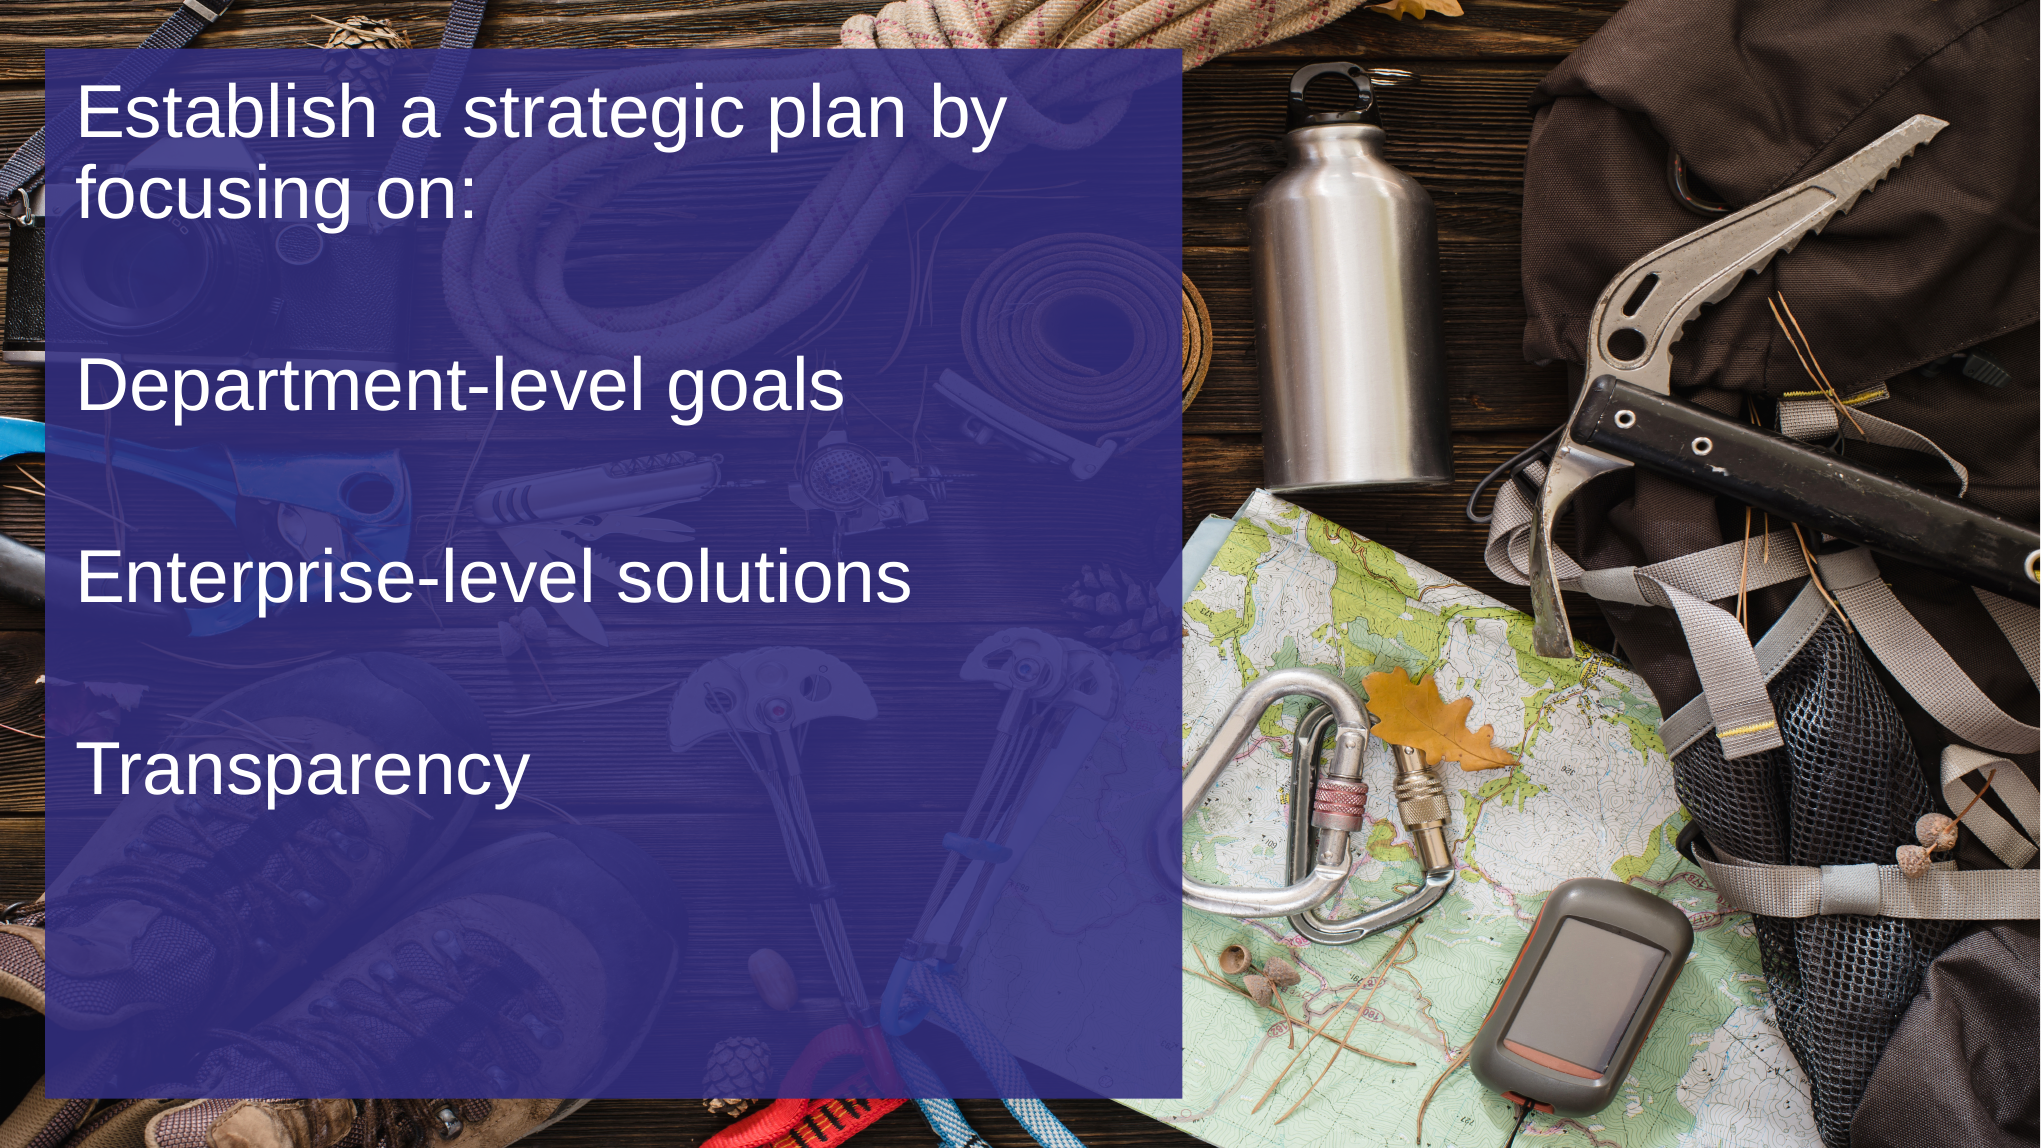

Establish a strategic plan by focusing on:

Department-level goals

Enterprise-level solutions

Transparency